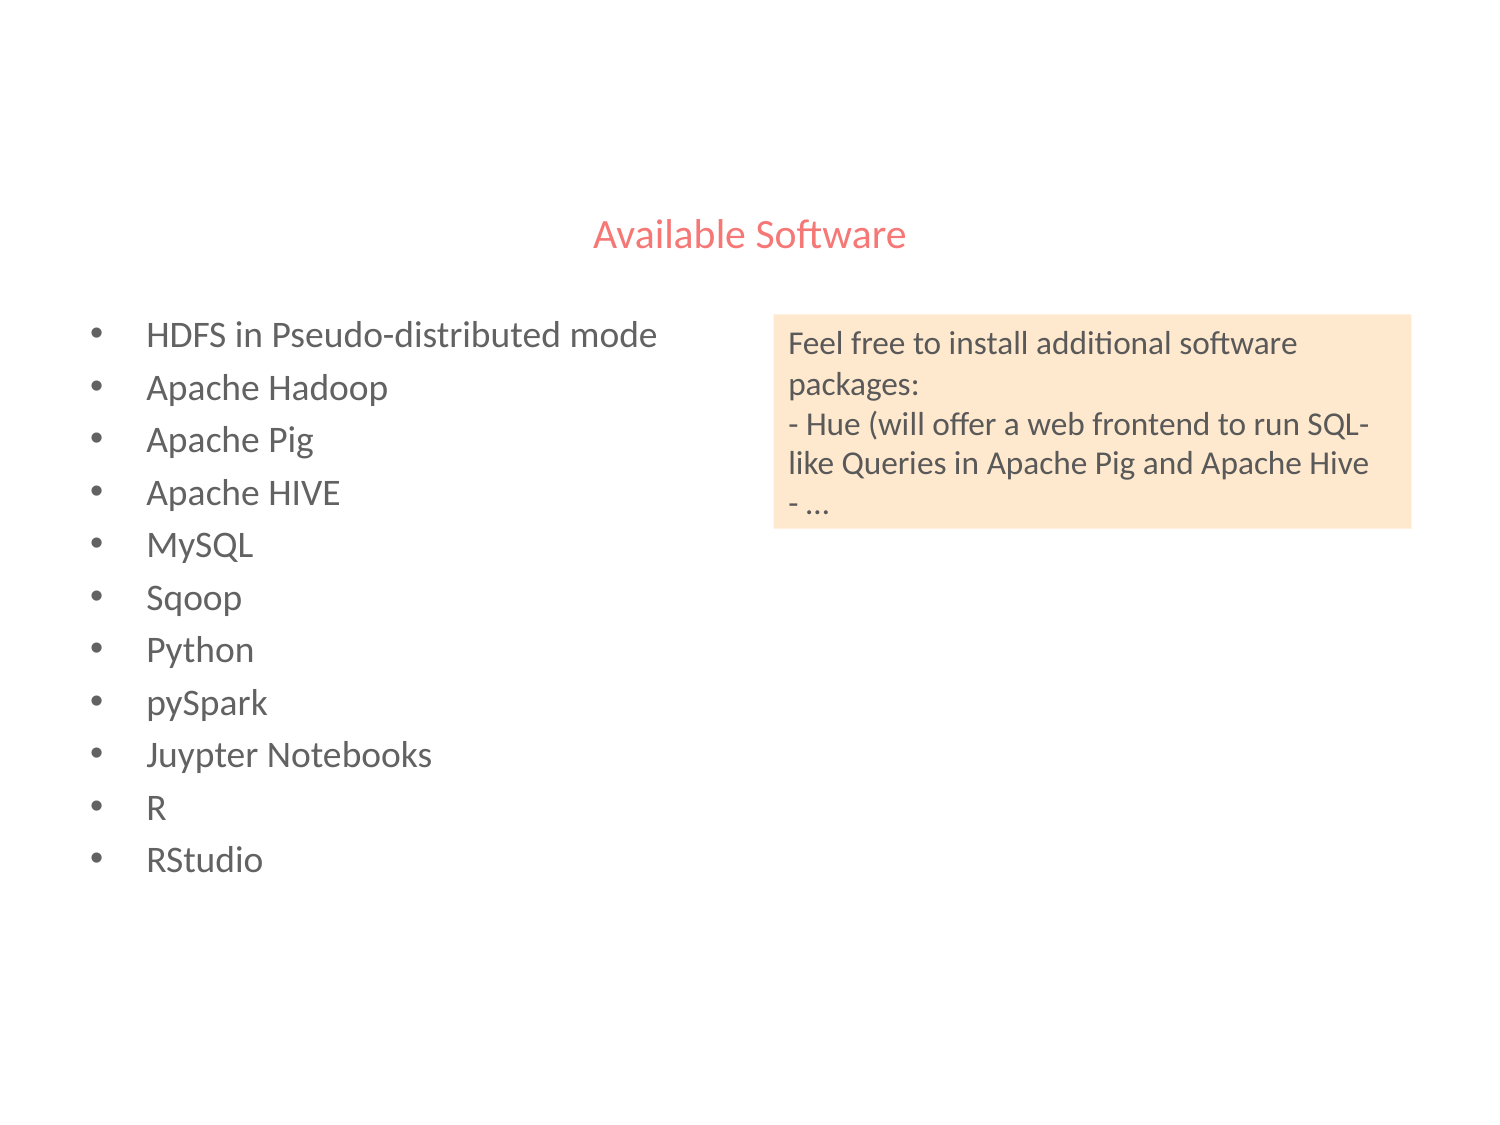

# Available Software
HDFS in Pseudo-distributed mode
Apache Hadoop
Apache Pig
Apache HIVE
MySQL
Sqoop
Python
pySpark
Juypter Notebooks
R
RStudio

Feel free to install additional software packages:
- Hue (will offer a web frontend to run SQL-like Queries in Apache Pig and Apache Hive
- …